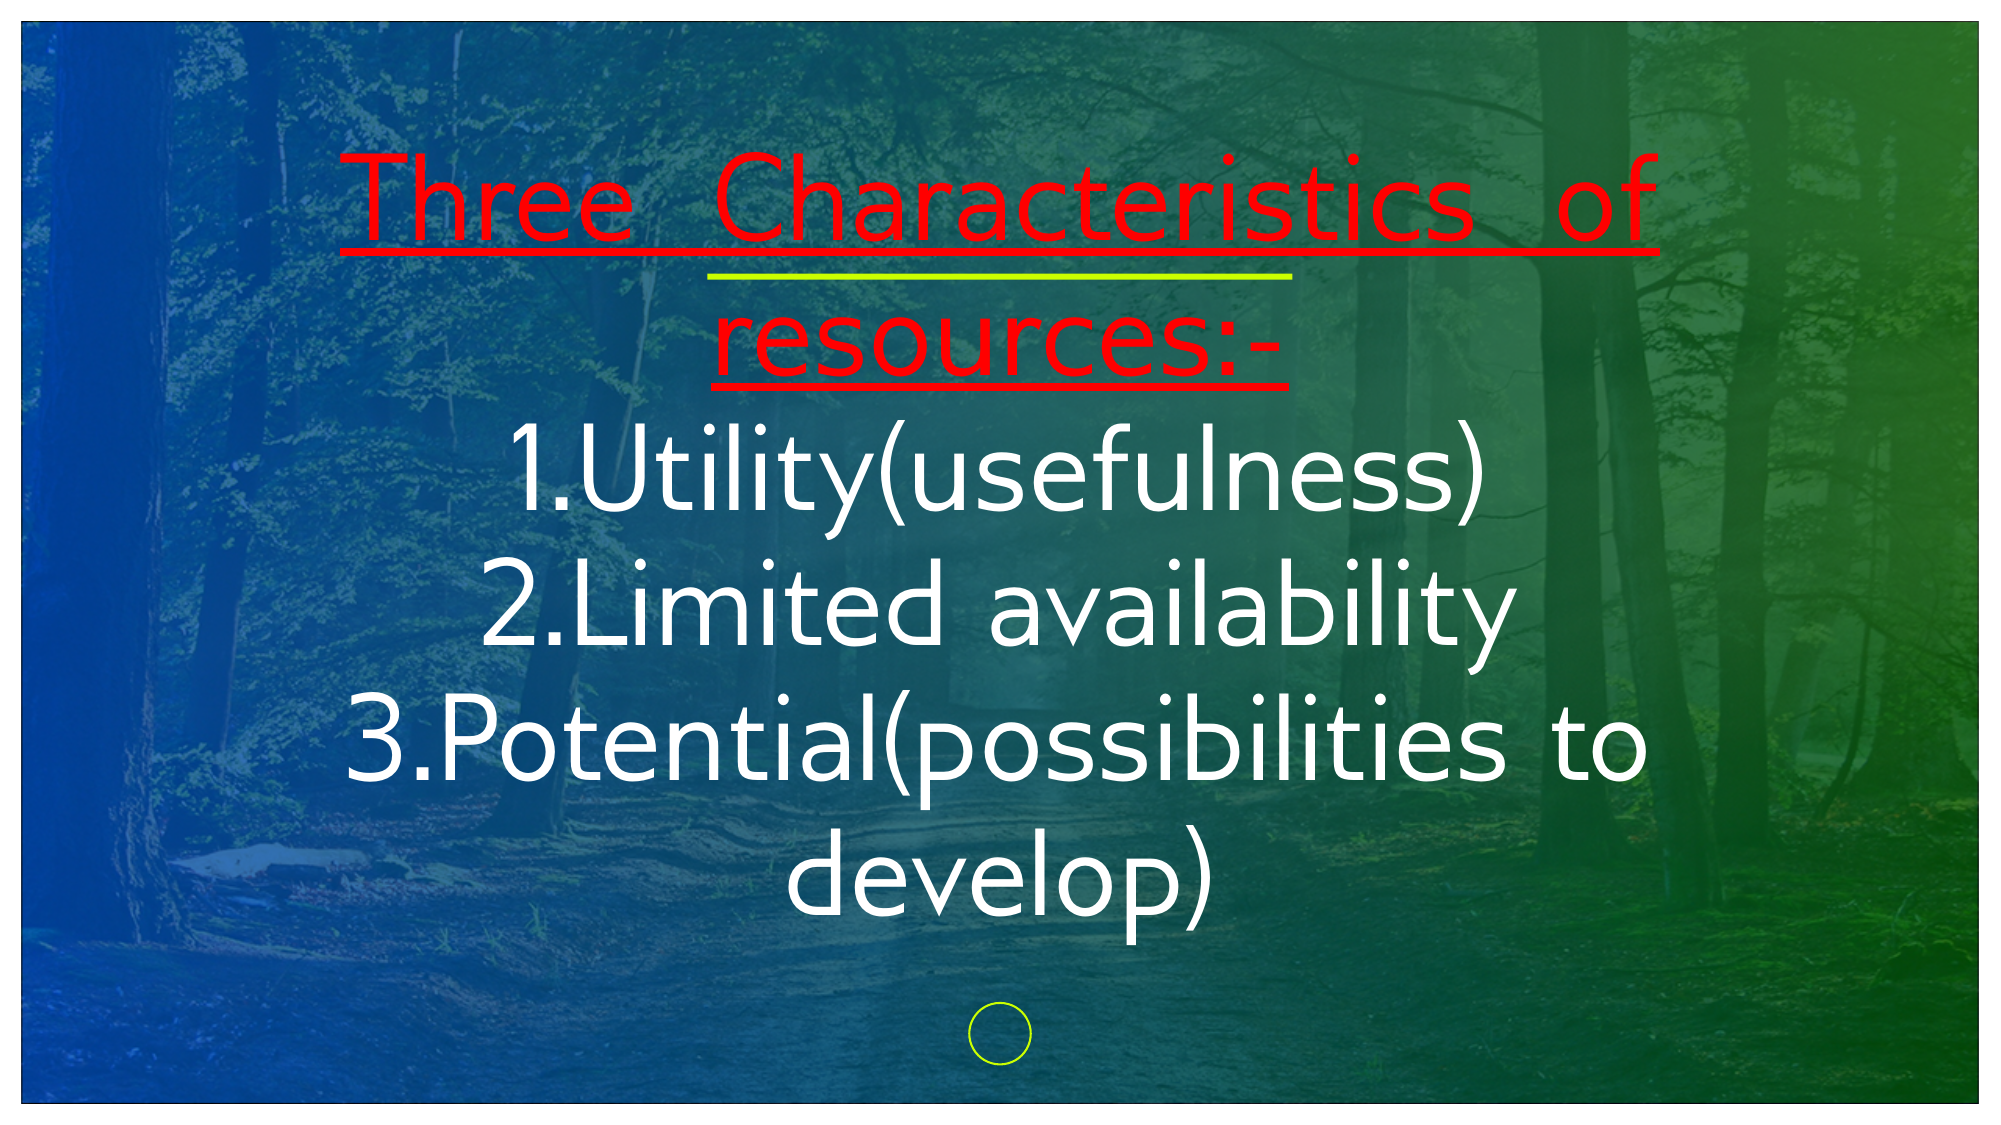

# Three  Characteristics  of resources:- 1.Utility(usefulness) 2.Limited availability 3.Potential(possibilities to develop)